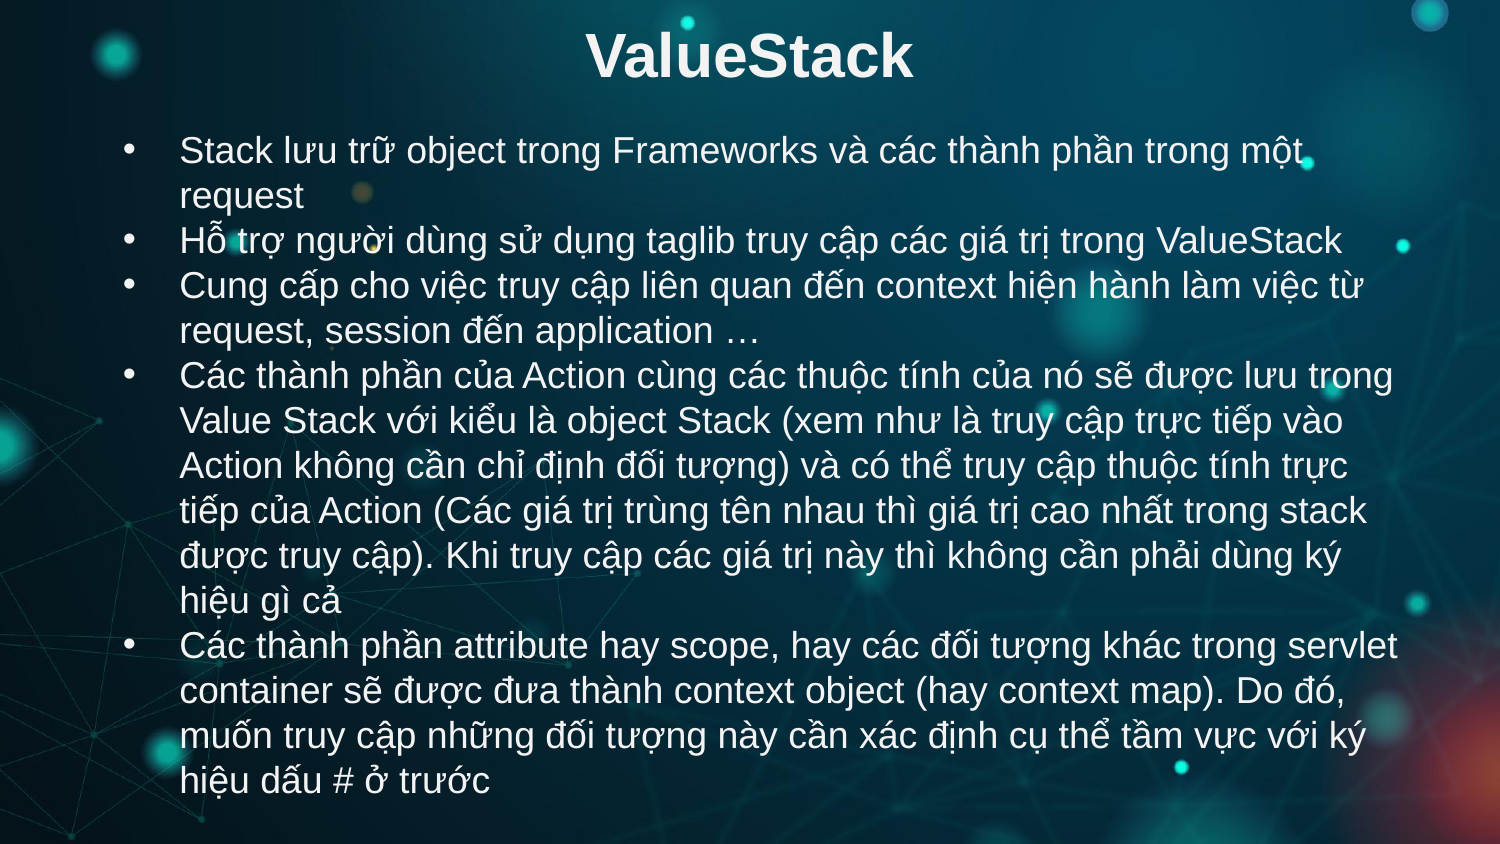

# ValueStack
Stack lưu trữ object trong Frameworks và các thành phần trong một request
Hỗ trợ người dùng sử dụng taglib truy cập các giá trị trong ValueStack
Cung cấp cho việc truy cập liên quan đến context hiện hành làm việc từ request, session đến application …
Các thành phần của Action cùng các thuộc tính của nó sẽ được lưu trong Value Stack với kiểu là object Stack (xem như là truy cập trực tiếp vào Action không cần chỉ định đối tượng) và có thể truy cập thuộc tính trực tiếp của Action (Các giá trị trùng tên nhau thì giá trị cao nhất trong stack được truy cập). Khi truy cập các giá trị này thì không cần phải dùng ký hiệu gì cả
Các thành phần attribute hay scope, hay các đối tượng khác trong servlet container sẽ được đưa thành context object (hay context map). Do đó, muốn truy cập những đối tượng này cần xác định cụ thể tầm vực với ký hiệu dấu # ở trước